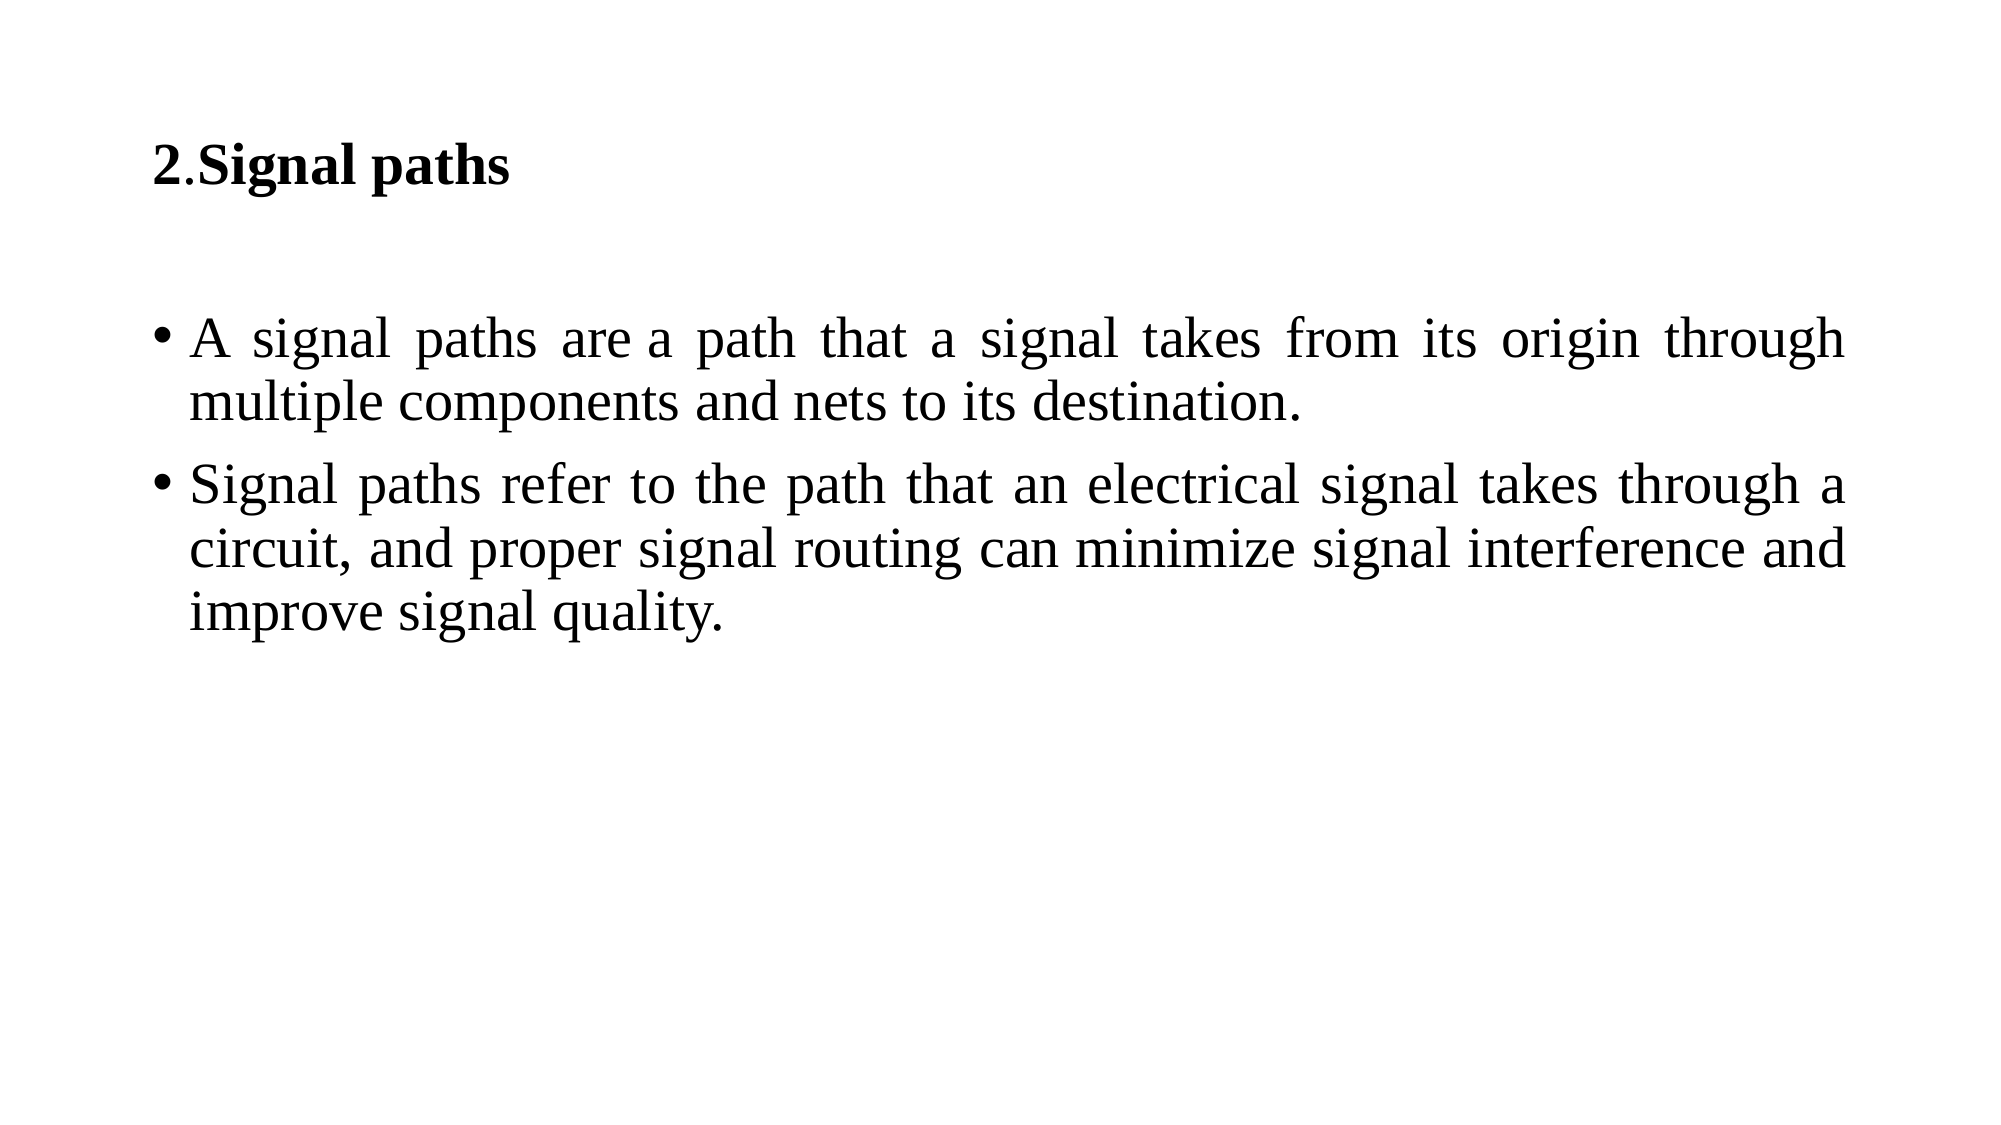

# 2.Signal paths
A signal paths are a path that a signal takes from its origin through multiple components and nets to its destination.
Signal paths refer to the path that an electrical signal takes through a circuit, and proper signal routing can minimize signal interference and improve signal quality.